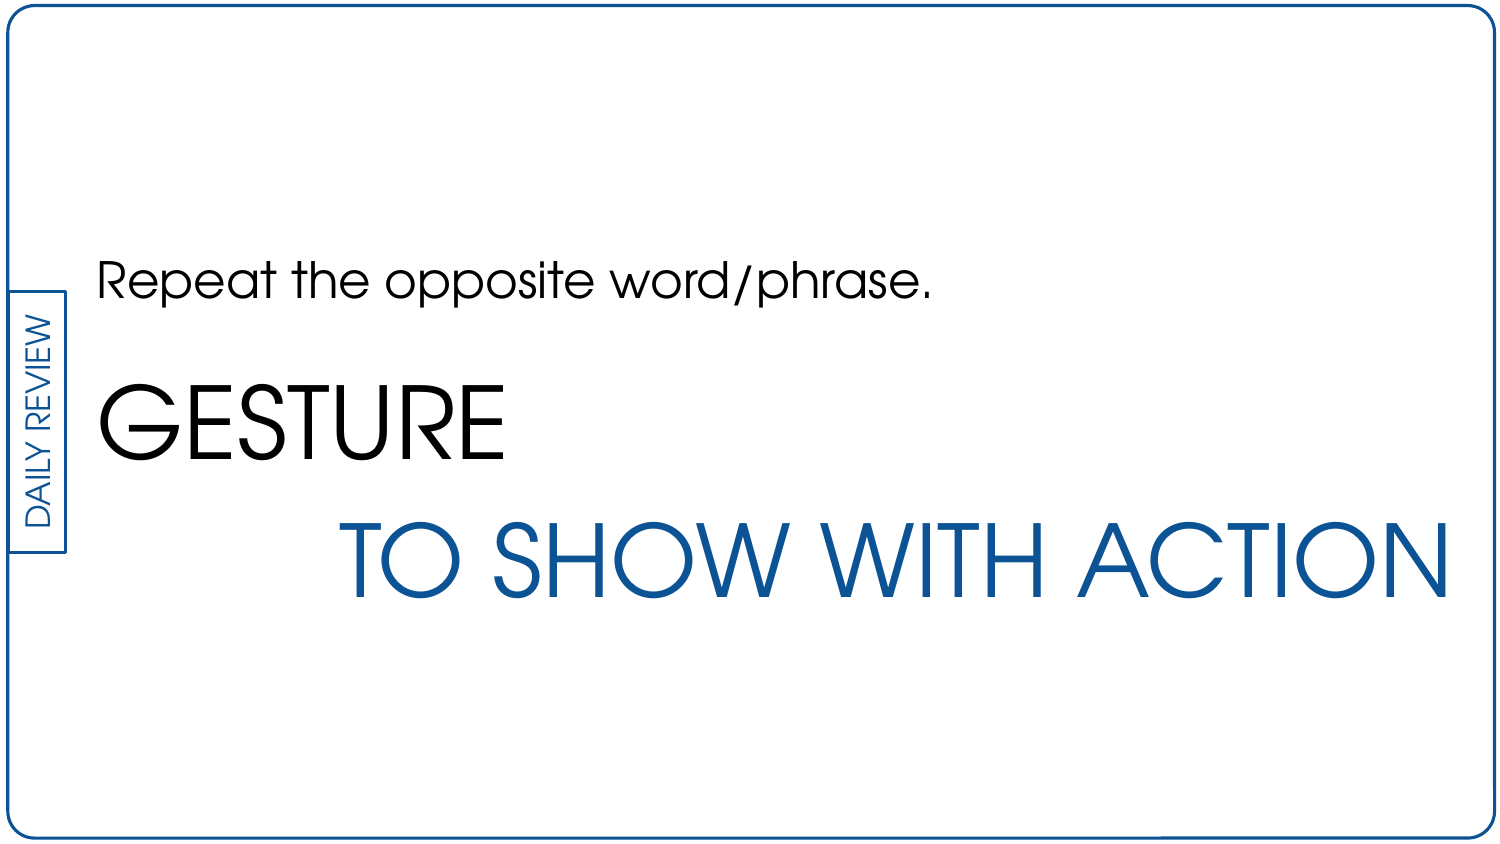

Repeat the opposite word/phrase.
GESTURE
TO SHOW WITH ACTION